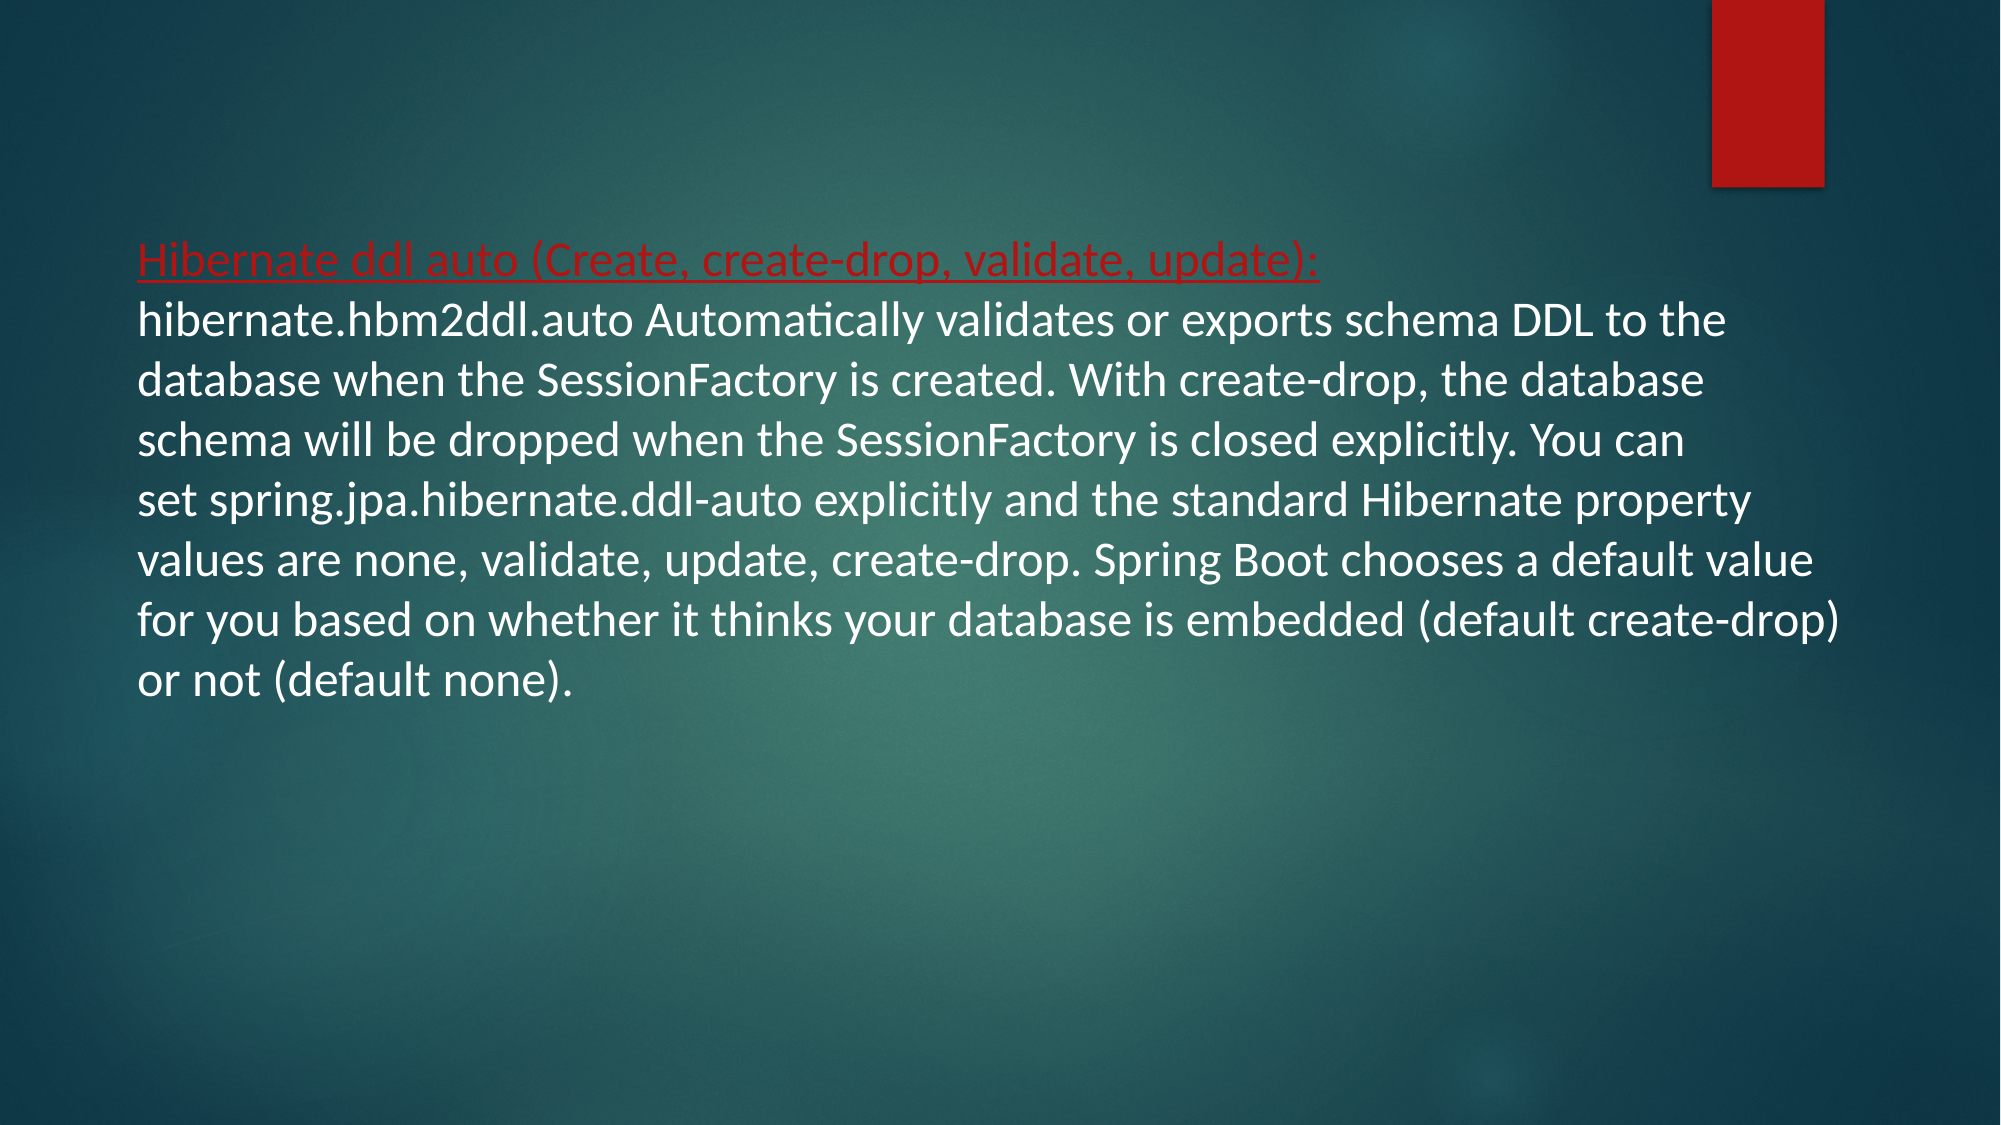

Hibernate ddl auto (Create, create-drop, validate, update):
hibernate.hbm2ddl.auto Automatically validates or exports schema DDL to the database when the SessionFactory is created. With create-drop, the database schema will be dropped when the SessionFactory is closed explicitly. You can set spring.jpa.hibernate.ddl-auto explicitly and the standard Hibernate property values are none, validate, update, create-drop. Spring Boot chooses a default value for you based on whether it thinks your database is embedded (default create-drop) or not (default none).